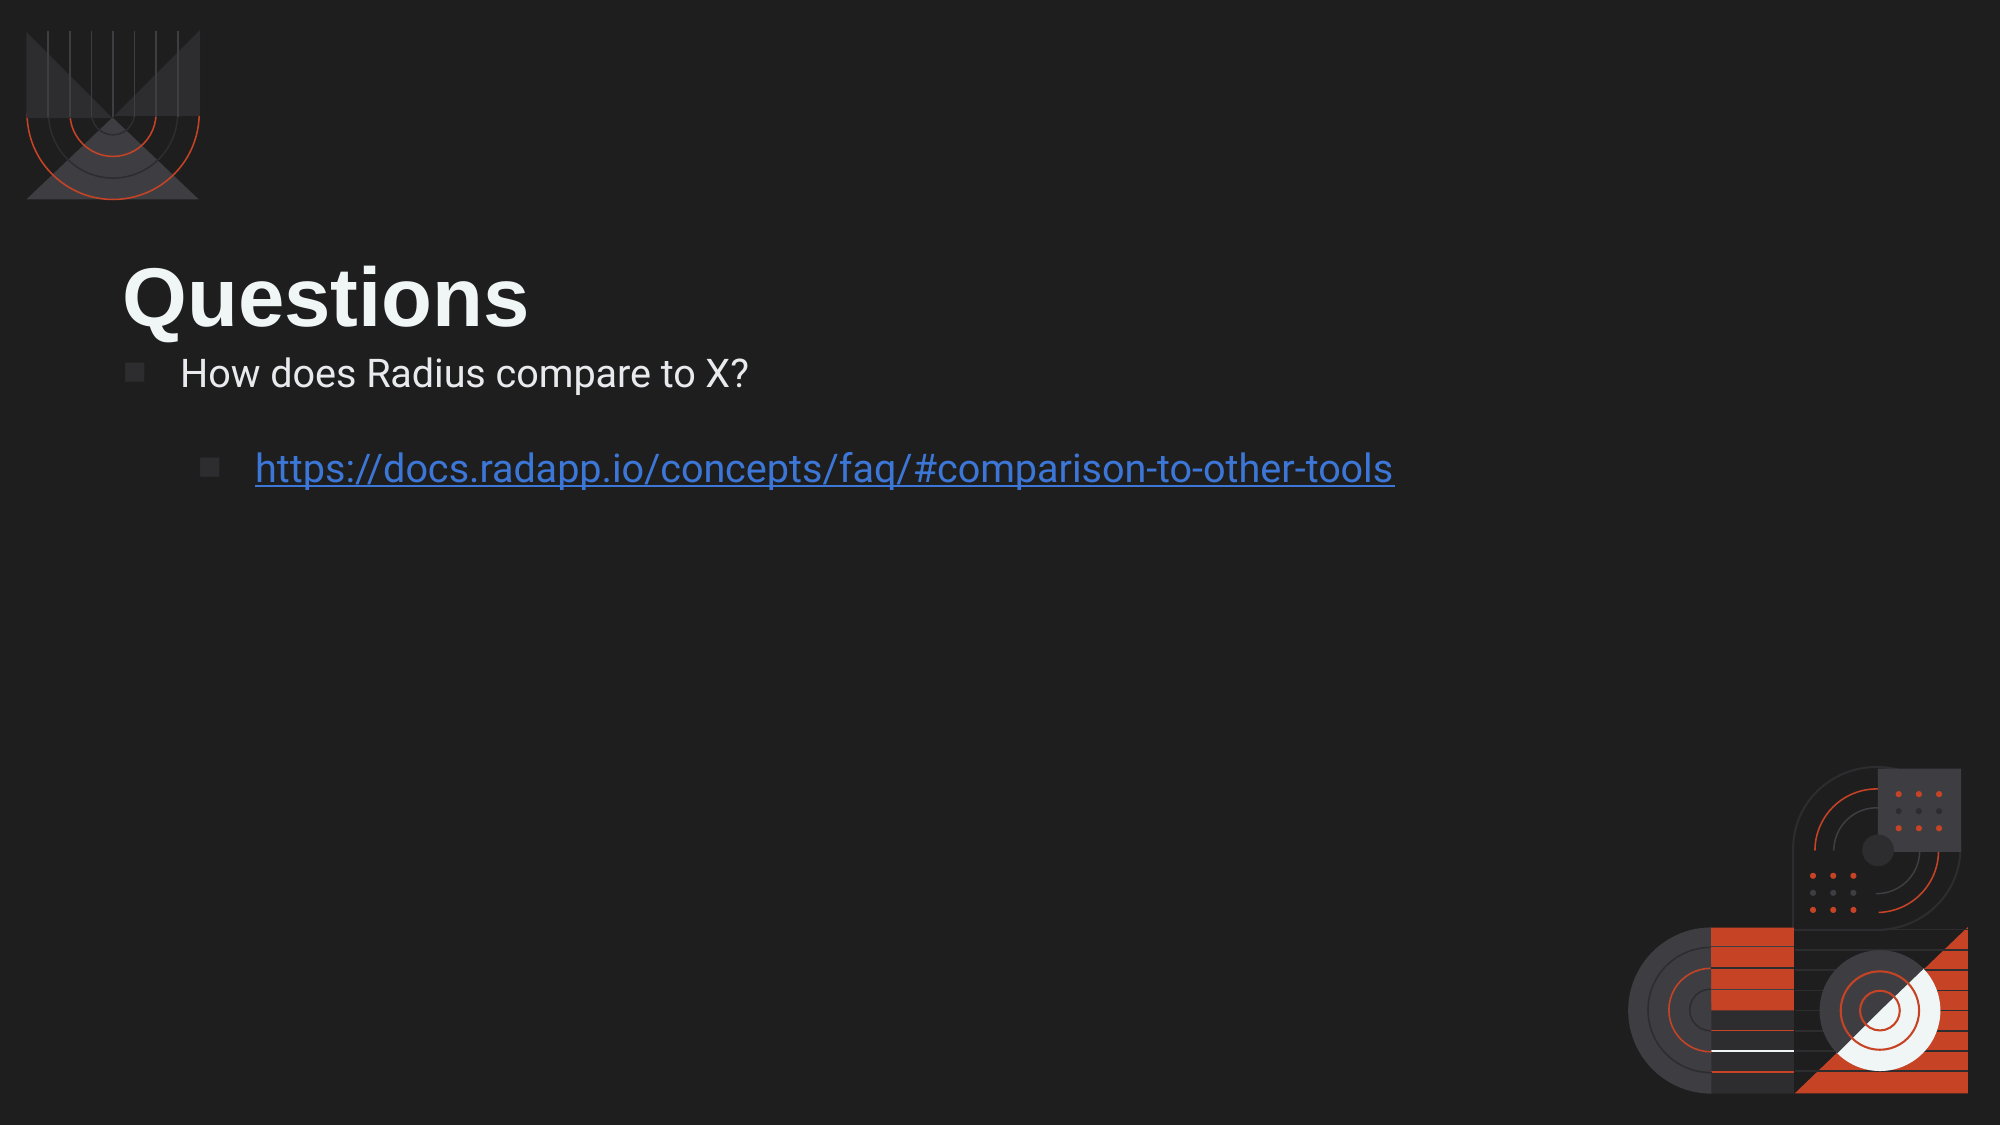

# Questions
How does Radius compare to X?
https://docs.radapp.io/concepts/faq/#comparison-to-other-tools